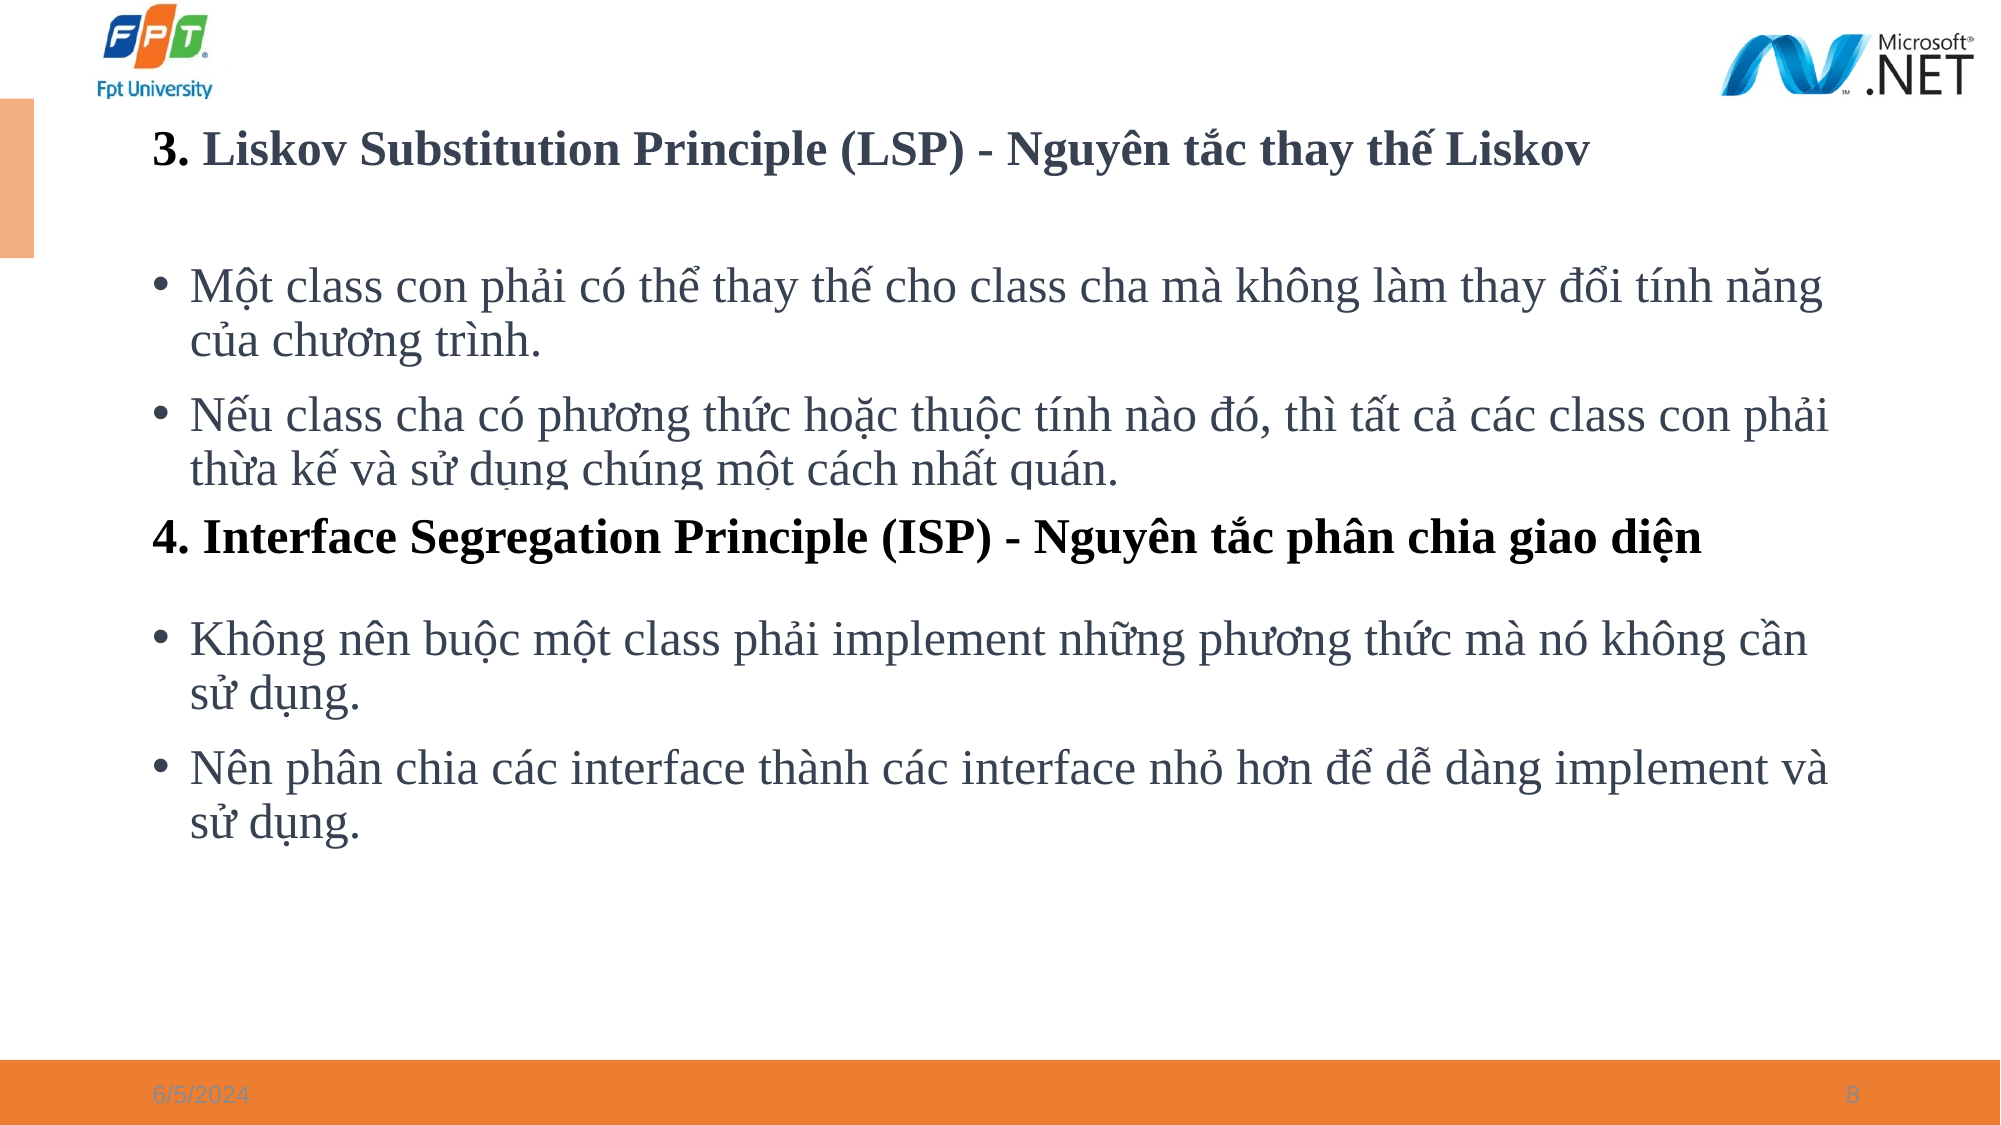

# 3. Liskov Substitution Principle (LSP) - Nguyên tắc thay thế Liskov
Một class con phải có thể thay thế cho class cha mà không làm thay đổi tính năng của chương trình.
Nếu class cha có phương thức hoặc thuộc tính nào đó, thì tất cả các class con phải thừa kế và sử dụng chúng một cách nhất quán.
4. Interface Segregation Principle (ISP) - Nguyên tắc phân chia giao diện
Không nên buộc một class phải implement những phương thức mà nó không cần sử dụng.
Nên phân chia các interface thành các interface nhỏ hơn để dễ dàng implement và sử dụng.
6/5/2024
8